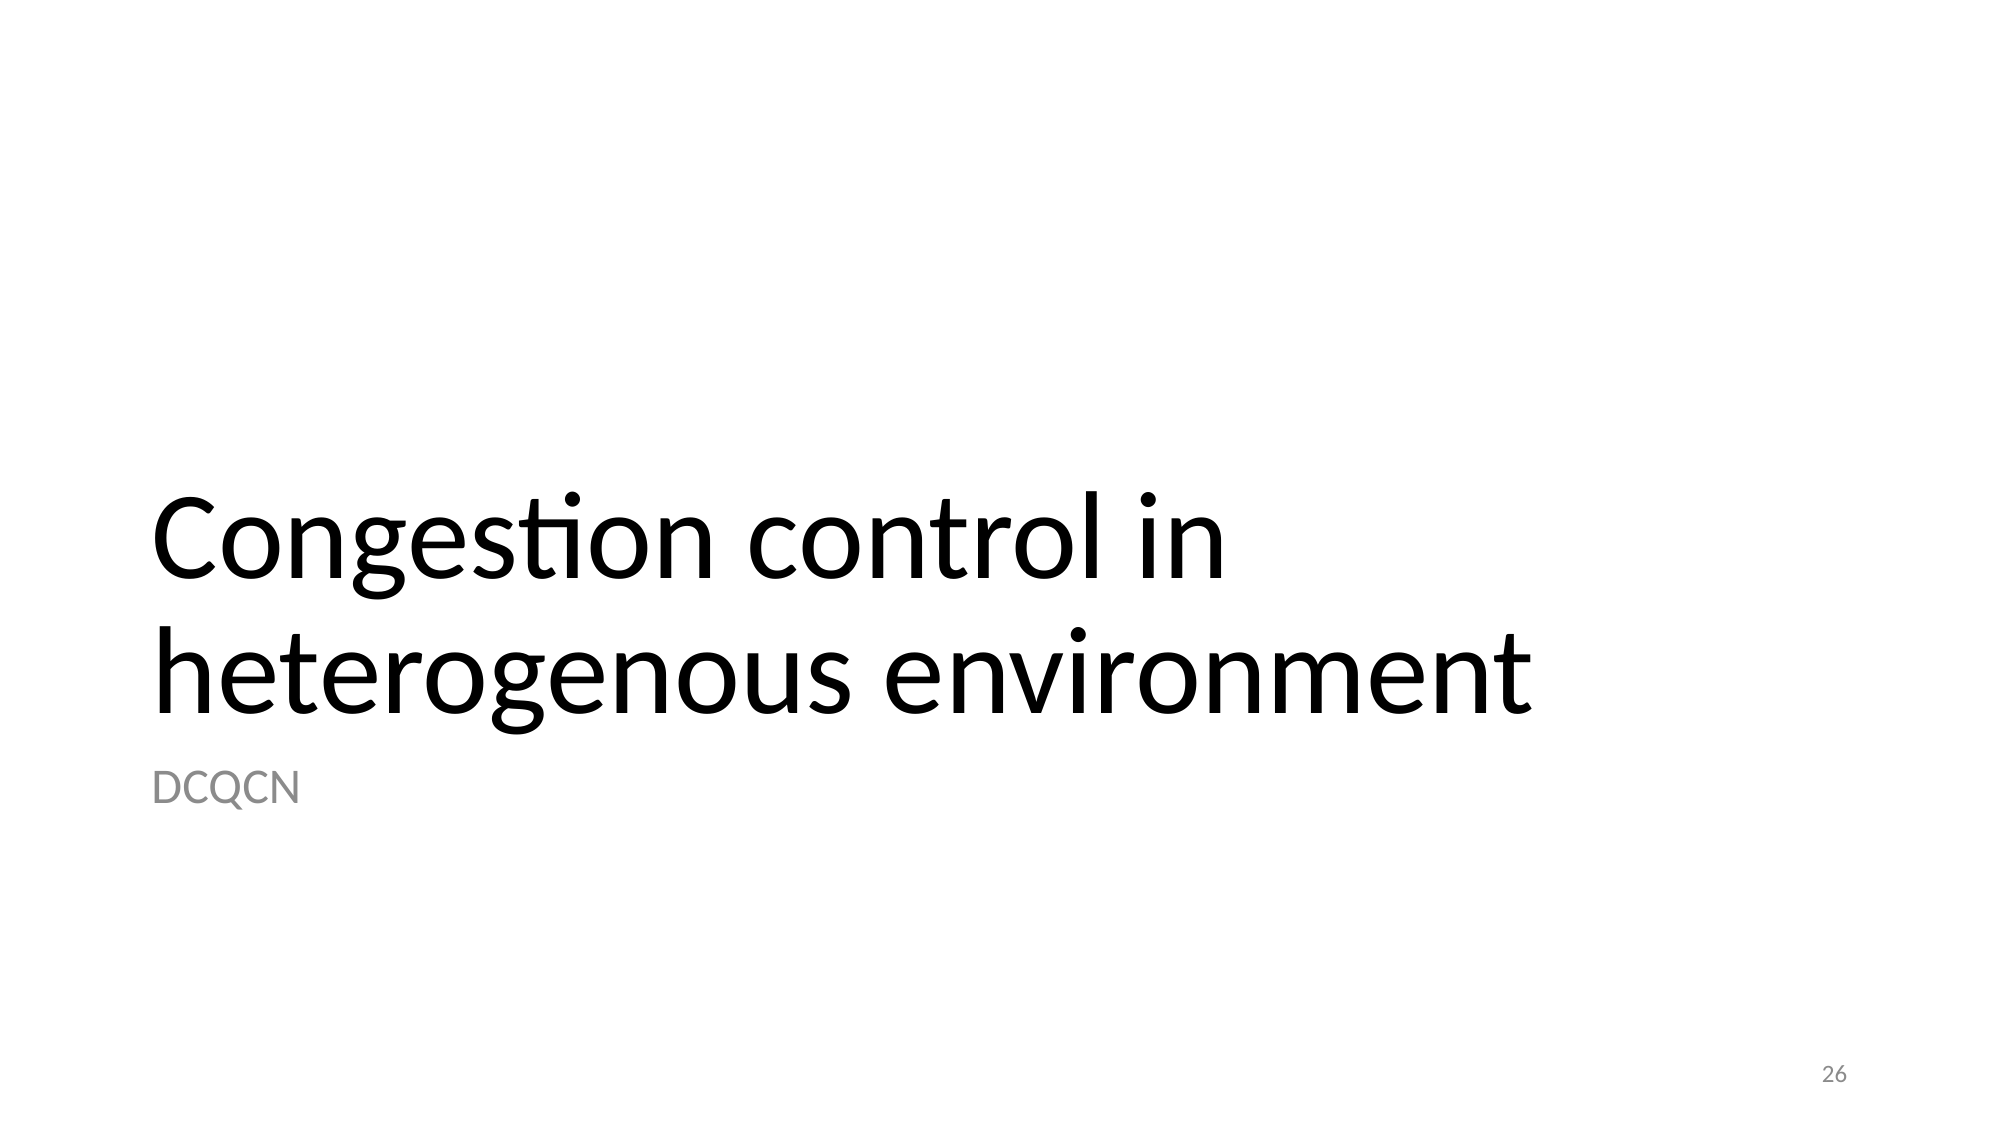

# Congestion control in heterogenous environment
DCQCN
26